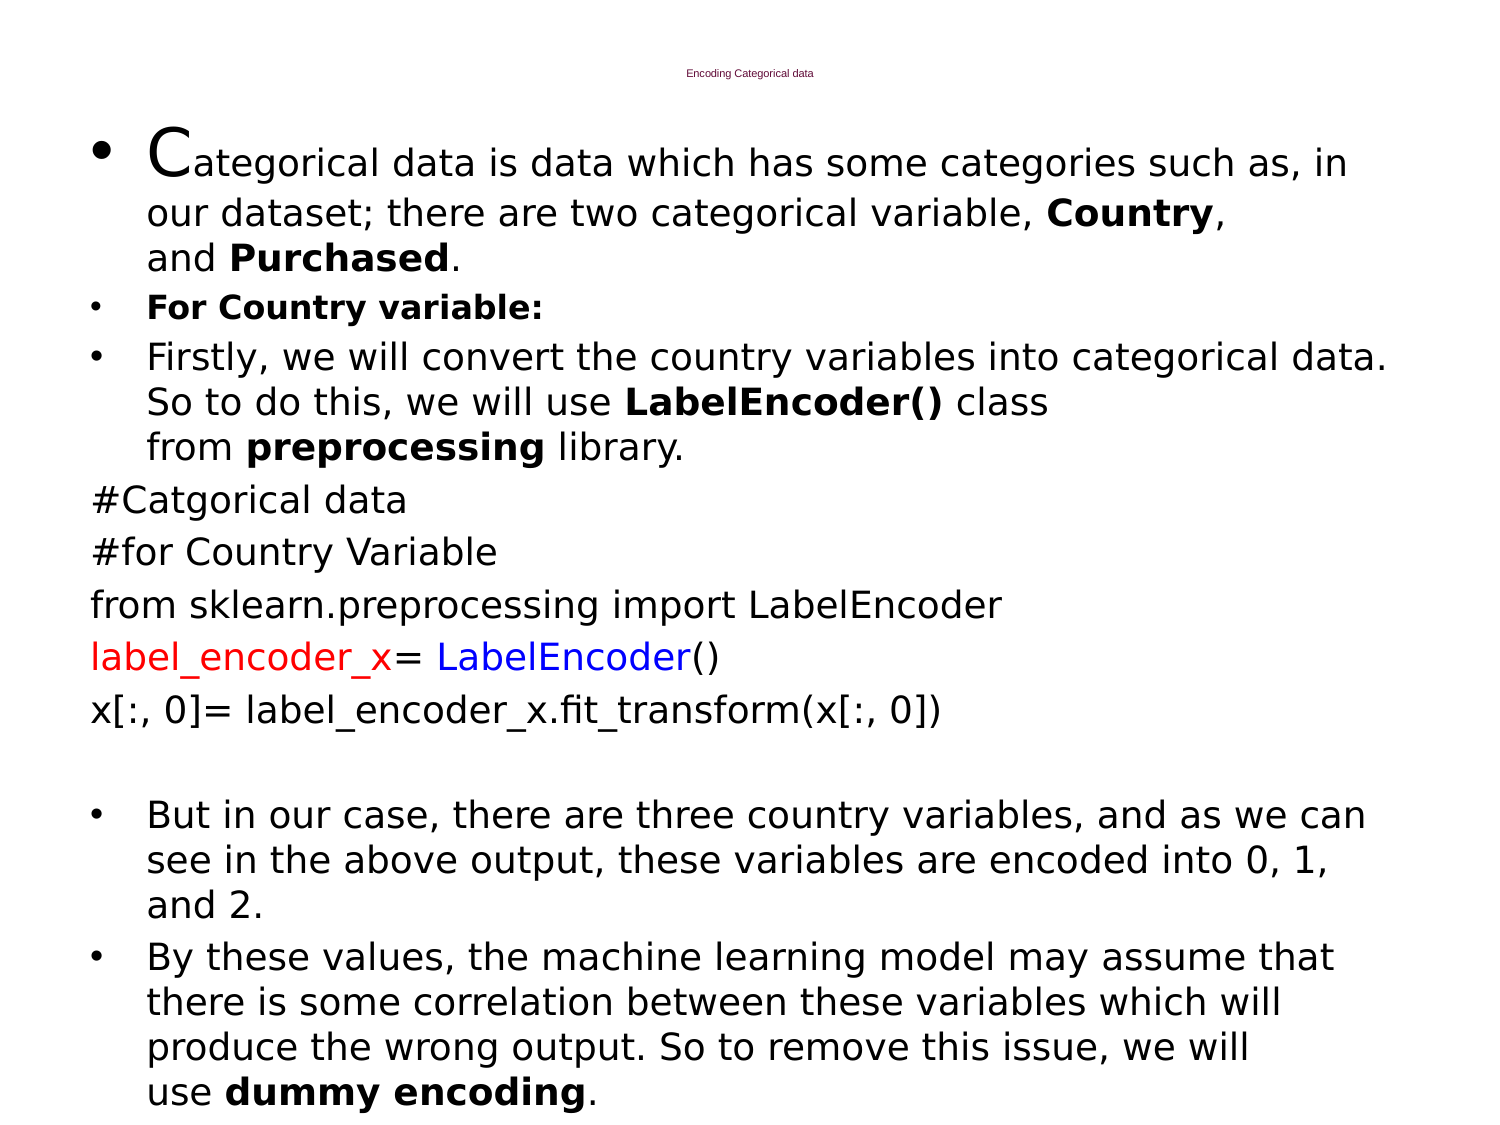

# Encoding Categorical data
Categorical data is data which has some categories such as, in our dataset; there are two categorical variable, Country, and Purchased.
For Country variable:
Firstly, we will convert the country variables into categorical data. So to do this, we will use LabelEncoder() class from preprocessing library.
#Catgorical data
#for Country Variable
from sklearn.preprocessing import LabelEncoder
label_encoder_x= LabelEncoder()
x[:, 0]= label_encoder_x.fit_transform(x[:, 0])

But in our case, there are three country variables, and as we can see in the above output, these variables are encoded into 0, 1, and 2.
By these values, the machine learning model may assume that there is some correlation between these variables which will produce the wrong output. So to remove this issue, we will use dummy encoding.